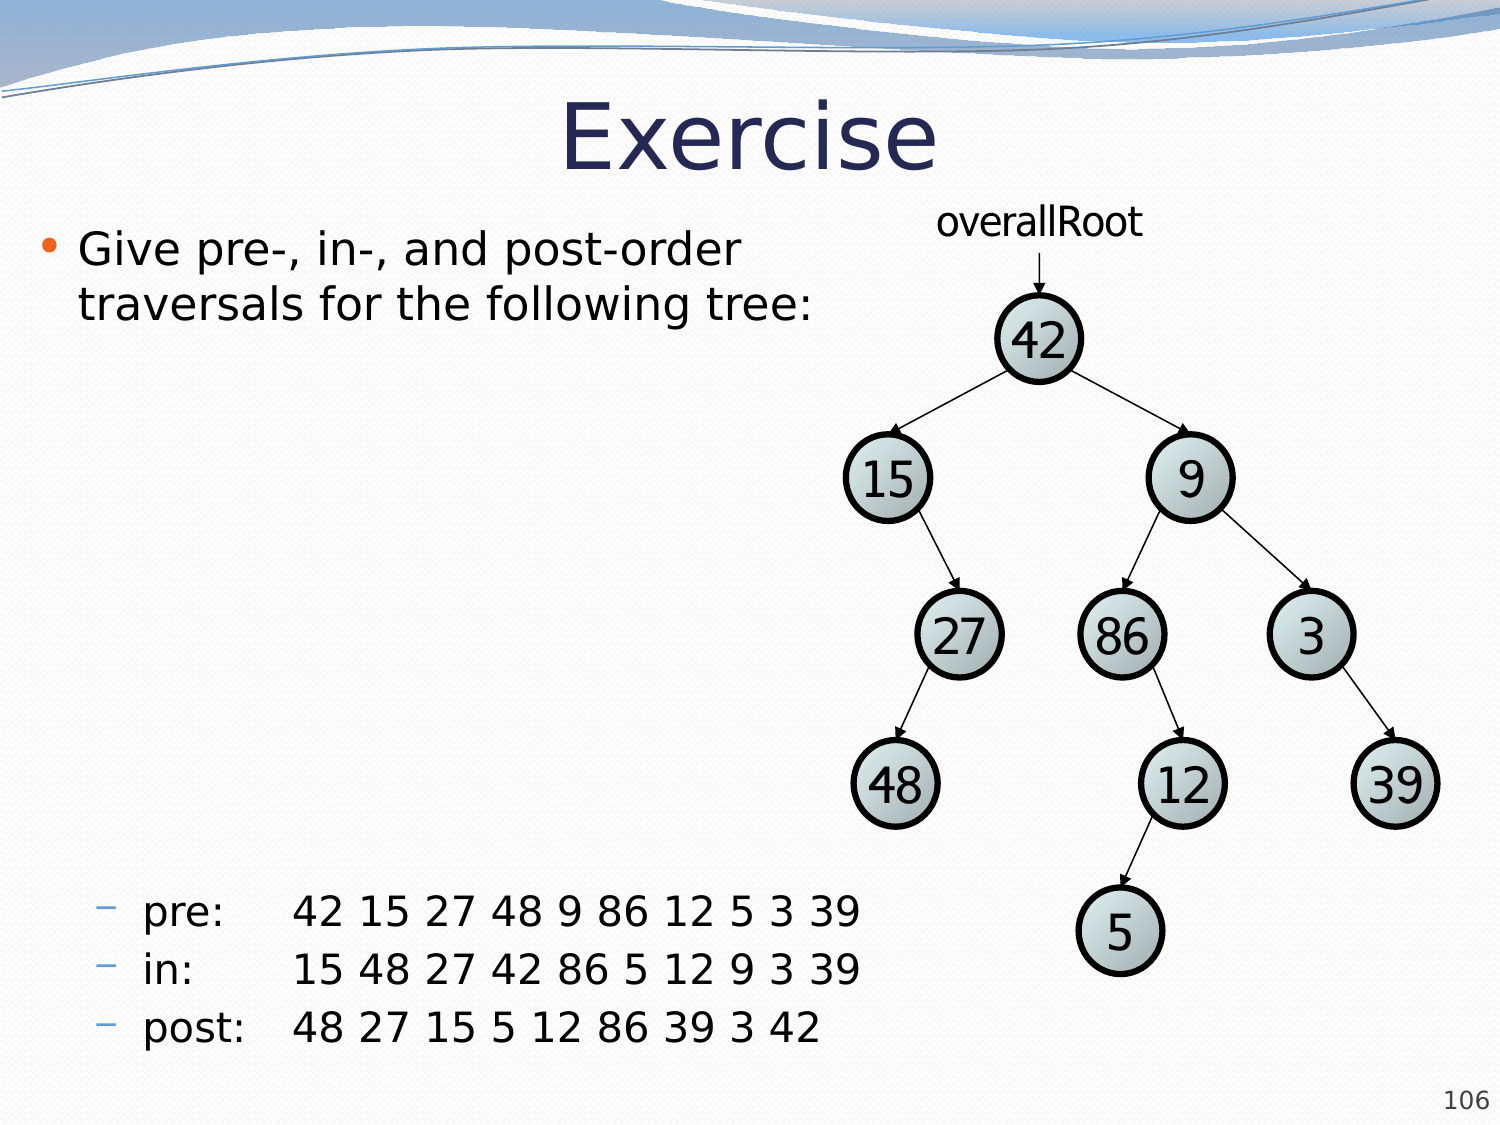

Exercise
overallRoot
42
15
9
27
86
3
48
12
39
5
Give pre-, in-, and post-order
traversals for the following tree:

pre:	42 15 27 48 9 86 12 5 3 39
in:	15 48 27 42 86 5 12 9 3 39
post:	48 27 15 5 12 86 39 3 42